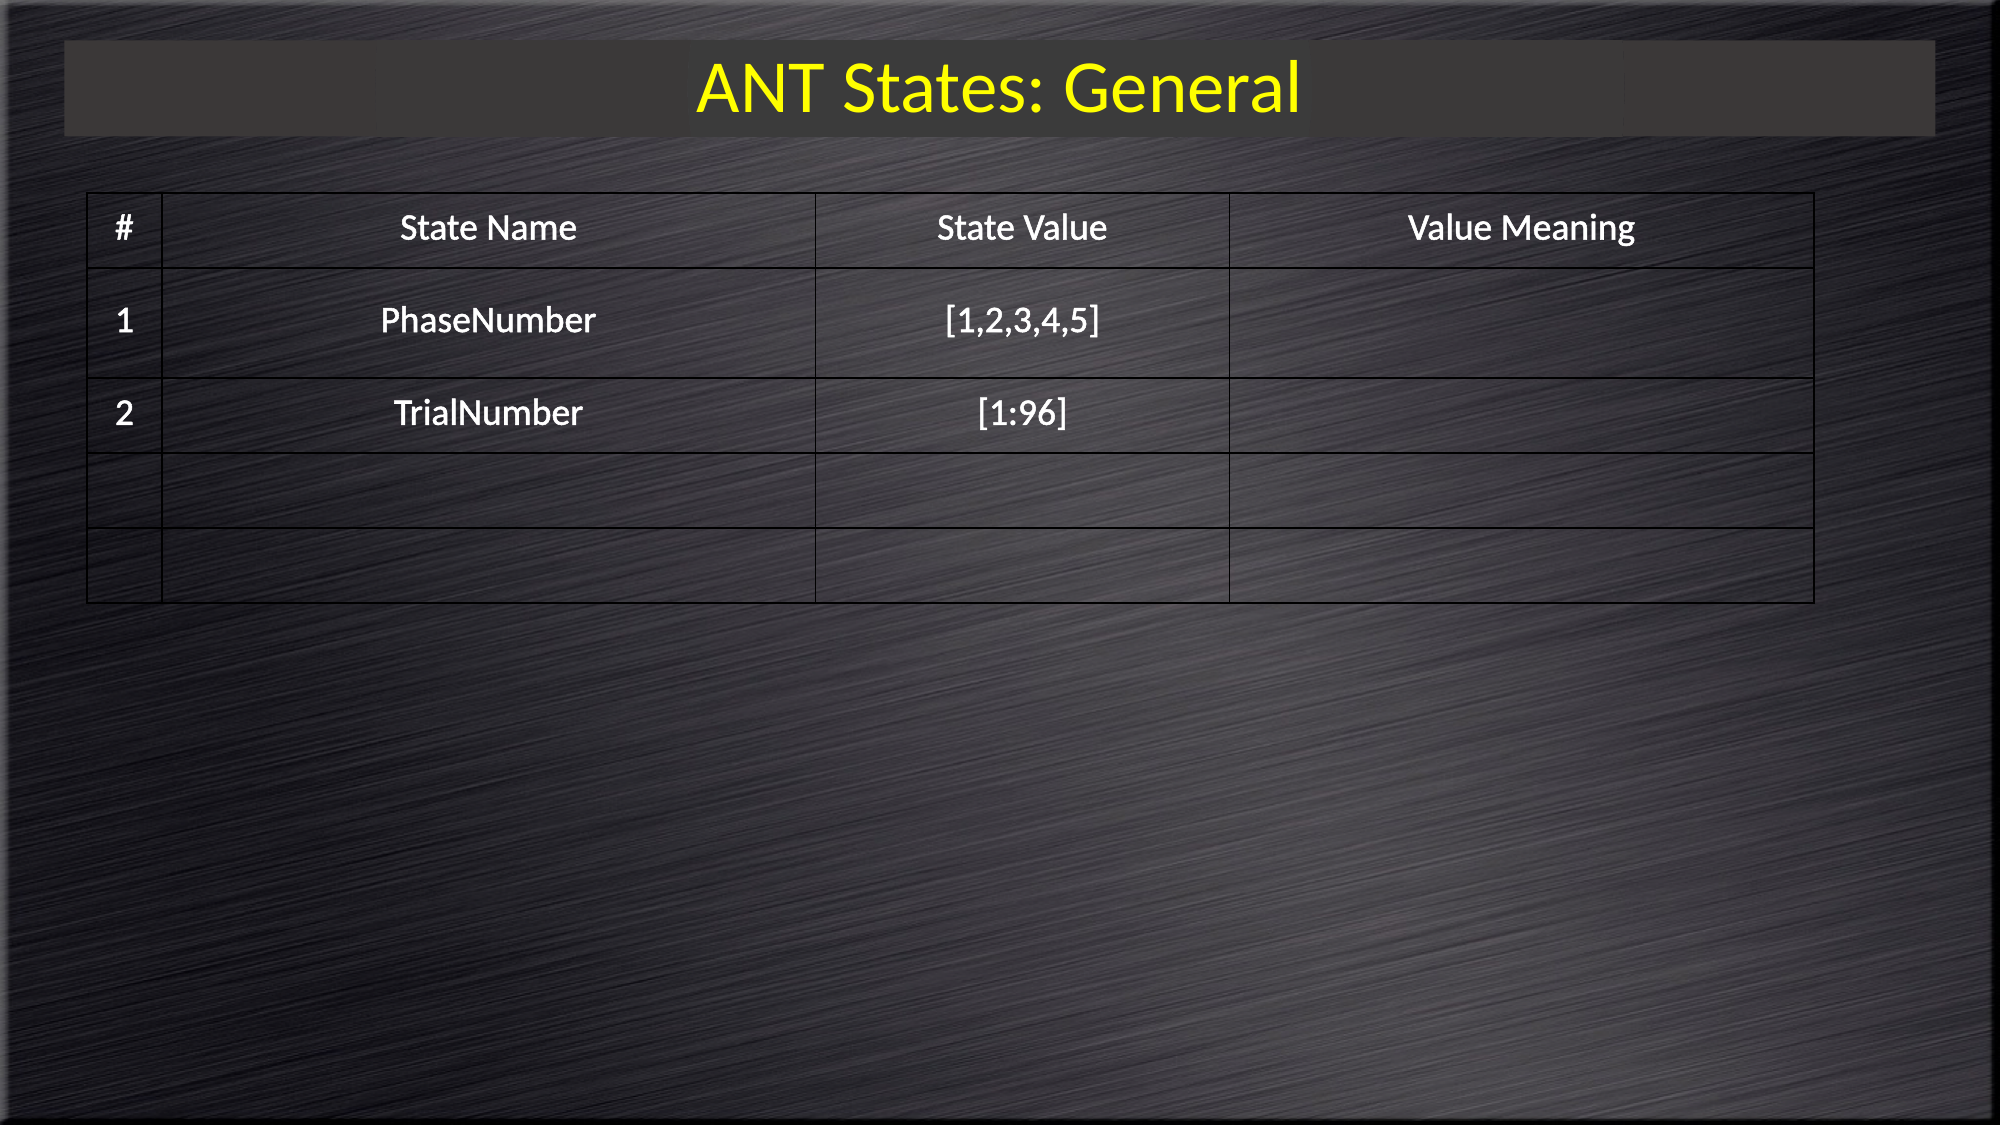

# ANT States: General
| # | State Name | State Value | Value Meaning |
| --- | --- | --- | --- |
| 1 | PhaseNumber | [1,2,3,4,5] |  |
| 2 | TrialNumber | [1:96] |  |
|  |  |  |  |
|  |  |  |  |